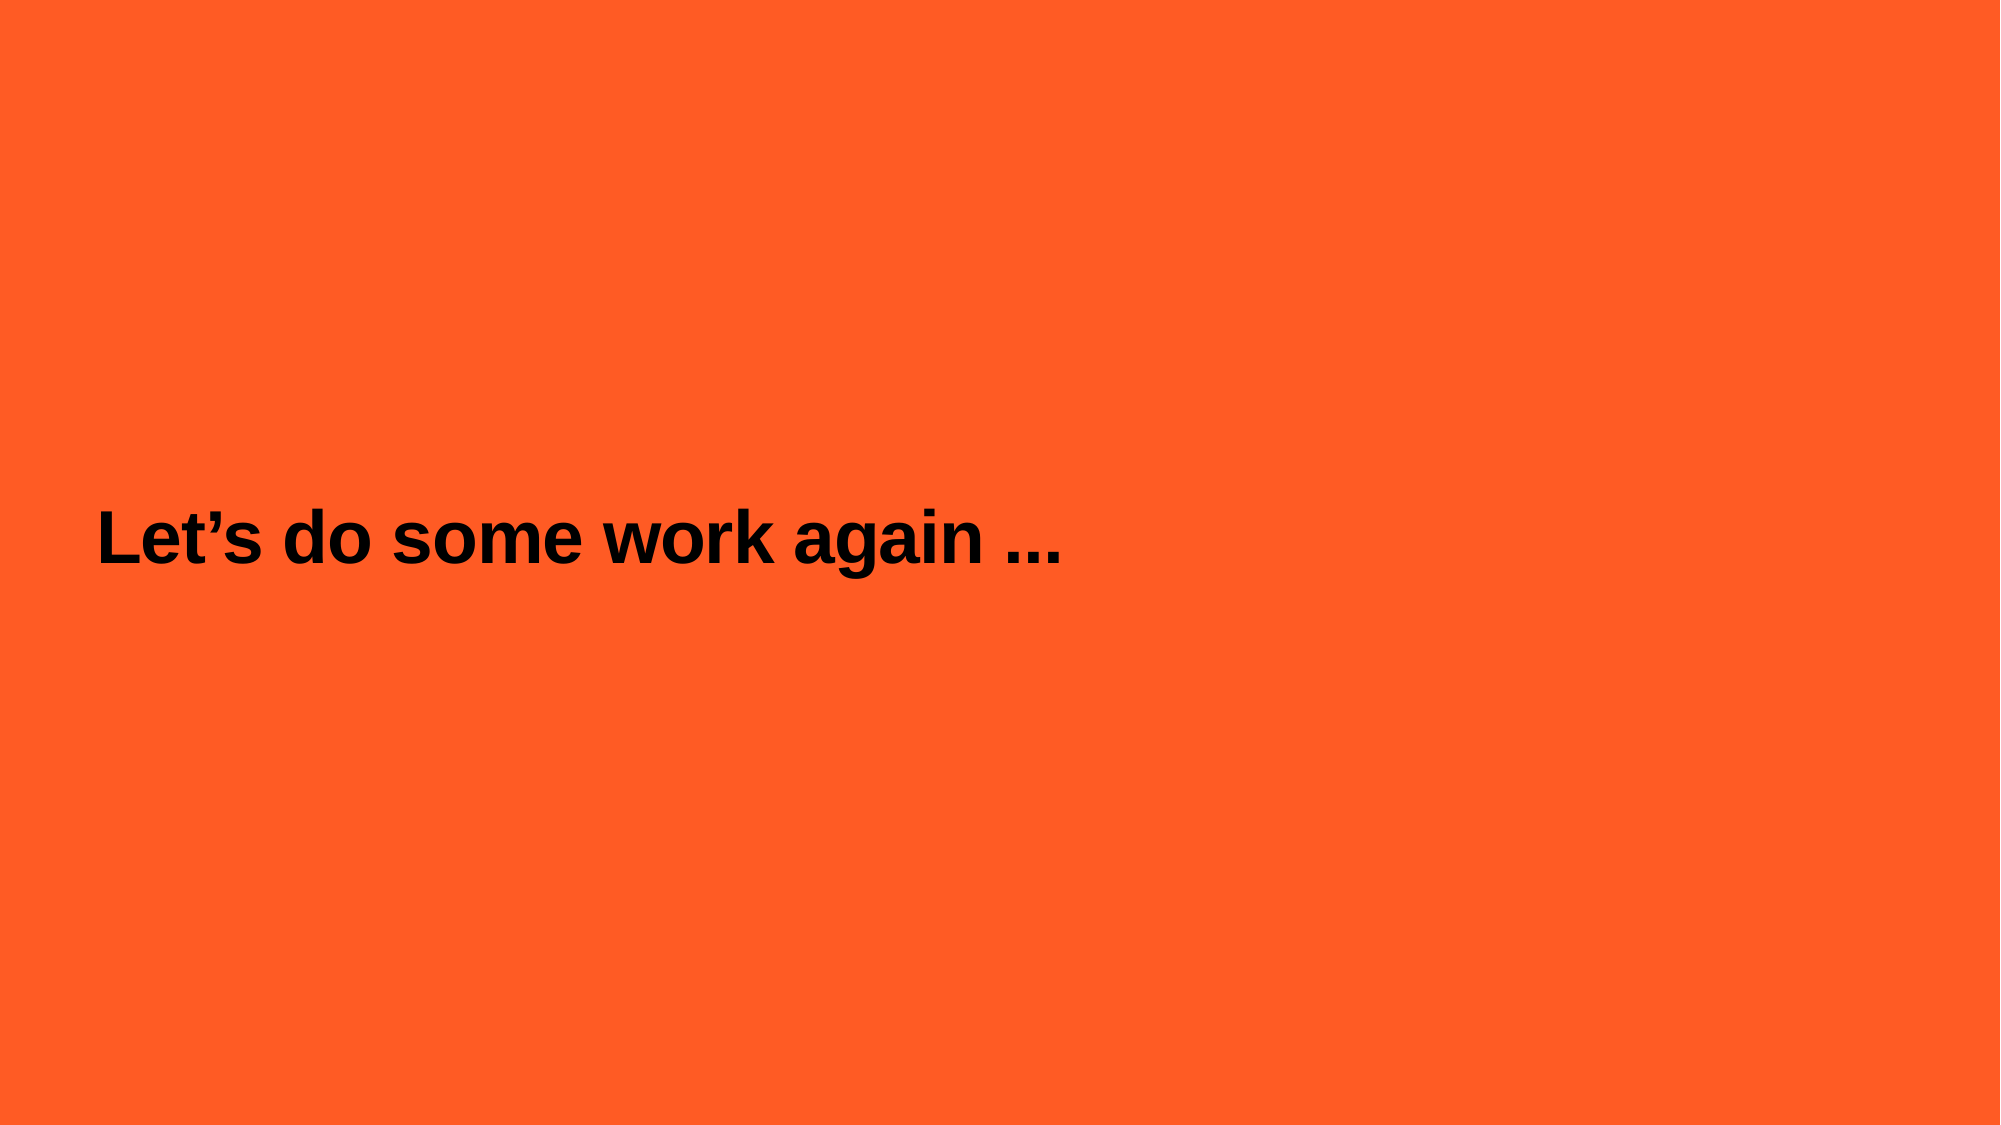

# Let’s do some work again ...